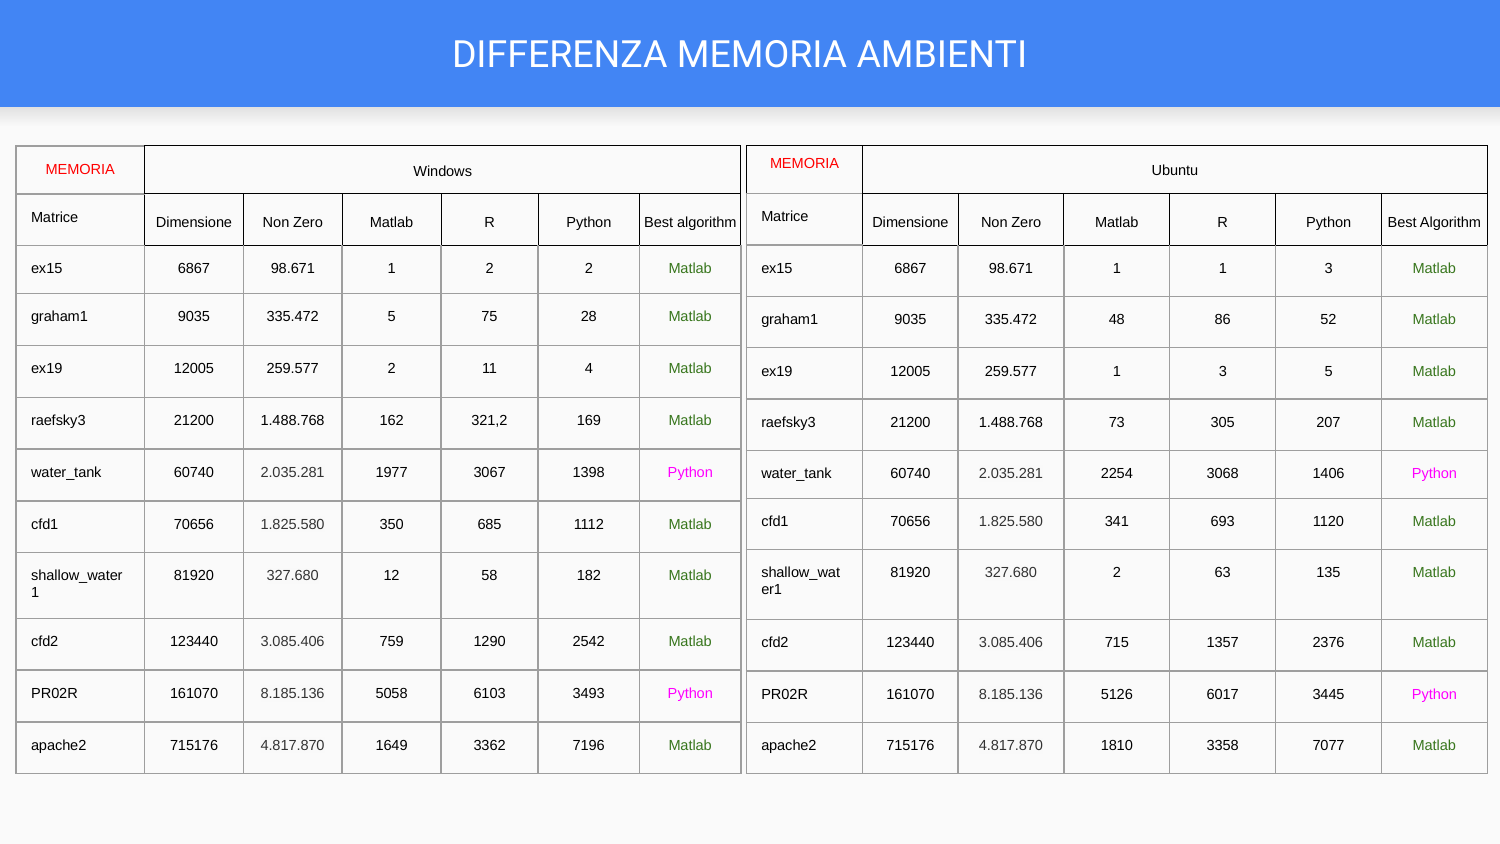

# DIFFERENZA MEMORIA AMBIENTI
| MEMORIA | Windows |  |  |  |  |  |
| --- | --- | --- | --- | --- | --- | --- |
| Matrice | Dimensione | Non Zero | Matlab | R | Python | Best algorithm |
| ex15 | 6867 | 98.671 | 1 | 2 | 2 | Matlab |
| graham1 | 9035 | 335.472 | 5 | 75 | 28 | Matlab |
| ex19 | 12005 | 259.577 | 2 | 11 | 4 | Matlab |
| raefsky3 | 21200 | 1.488.768 | 162 | 321,2 | 169 | Matlab |
| water\_tank | 60740 | 2.035.281 | 1977 | 3067 | 1398 | Python |
| cfd1 | 70656 | 1.825.580 | 350 | 685 | 1112 | Matlab |
| shallow\_water1 | 81920 | 327.680 | 12 | 58 | 182 | Matlab |
| cfd2 | 123440 | 3.085.406 | 759 | 1290 | 2542 | Matlab |
| PR02R | 161070 | 8.185.136 | 5058 | 6103 | 3493 | Python |
| apache2 | 715176 | 4.817.870 | 1649 | 3362 | 7196 | Matlab |
| MEMORIA | Ubuntu |  |  |  |  |  |
| --- | --- | --- | --- | --- | --- | --- |
| Matrice | Dimensione | Non Zero | Matlab | R | Python | Best Algorithm |
| ex15 | 6867 | 98.671 | 1 | 1 | 3 | Matlab |
| graham1 | 9035 | 335.472 | 48 | 86 | 52 | Matlab |
| ex19 | 12005 | 259.577 | 1 | 3 | 5 | Matlab |
| raefsky3 | 21200 | 1.488.768 | 73 | 305 | 207 | Matlab |
| water\_tank | 60740 | 2.035.281 | 2254 | 3068 | 1406 | Python |
| cfd1 | 70656 | 1.825.580 | 341 | 693 | 1120 | Matlab |
| shallow\_water1 | 81920 | 327.680 | 2 | 63 | 135 | Matlab |
| cfd2 | 123440 | 3.085.406 | 715 | 1357 | 2376 | Matlab |
| PR02R | 161070 | 8.185.136 | 5126 | 6017 | 3445 | Python |
| apache2 | 715176 | 4.817.870 | 1810 | 3358 | 7077 | Matlab |